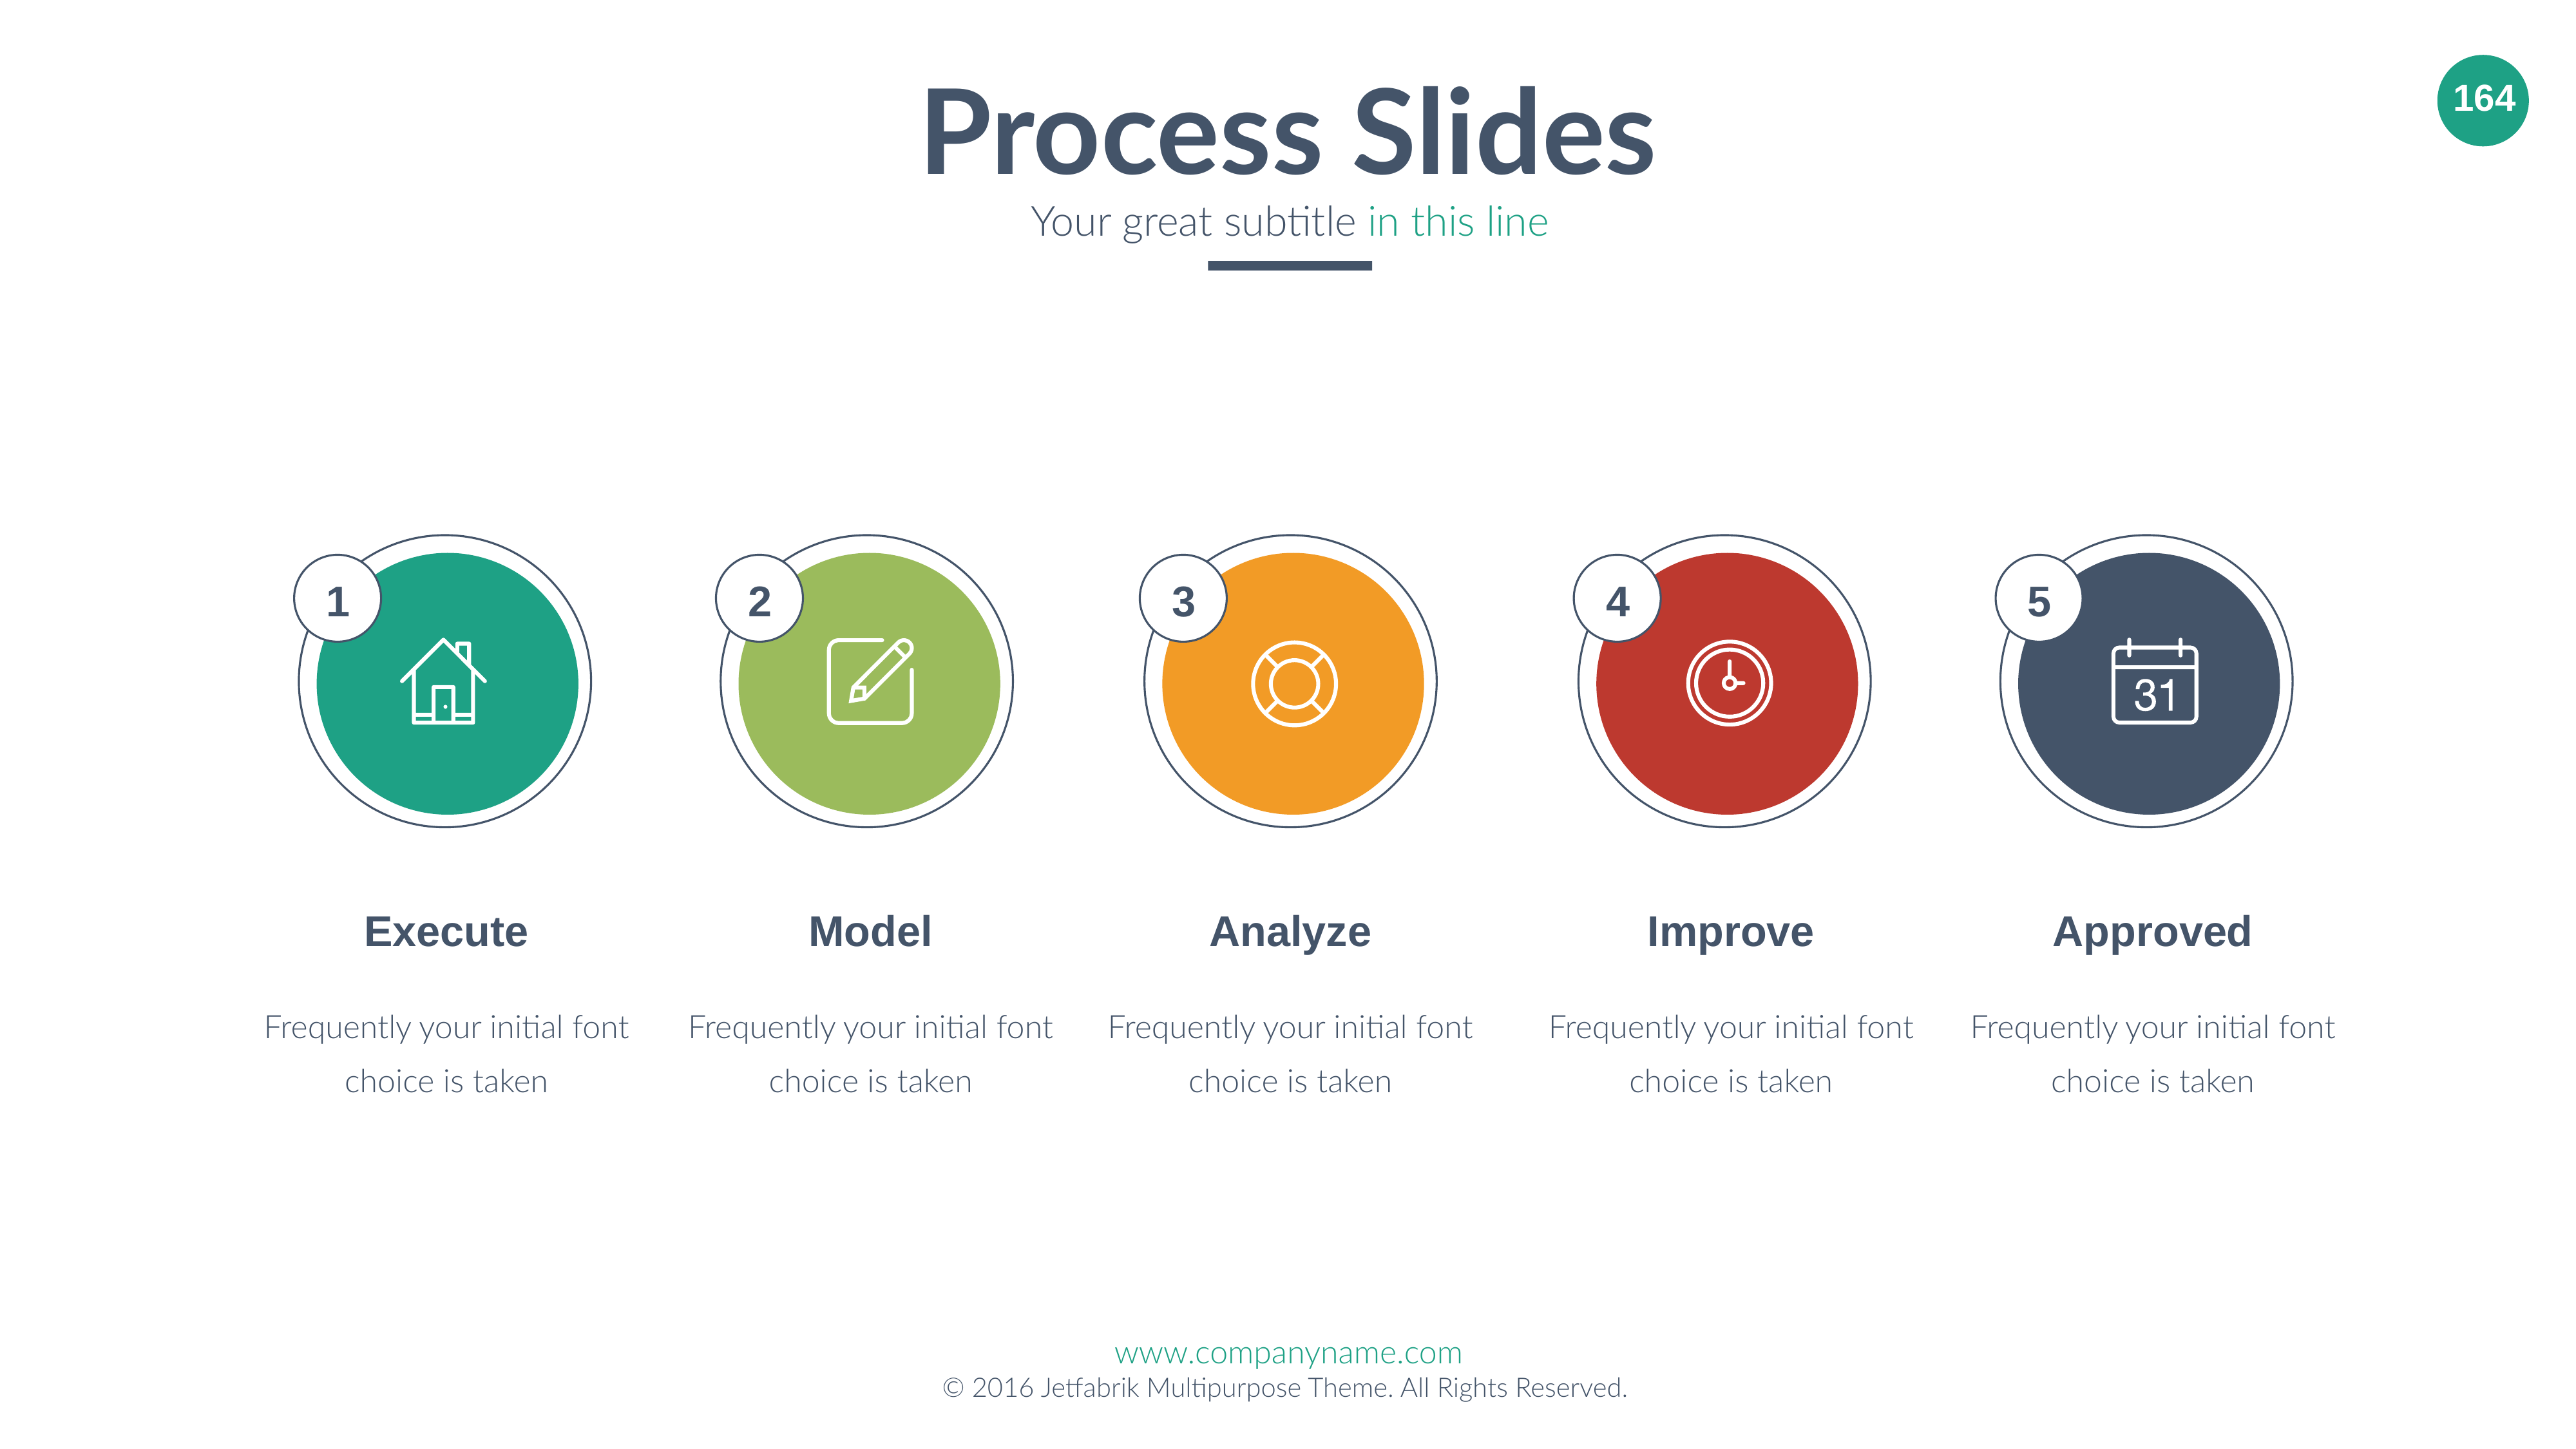

Process Slides
Your great subtitle in this line

1
2
3
4
5

Execute
Model
Analyze
Improve
Approved
Frequently your initial font choice is taken
Frequently your initial font choice is taken
Frequently your initial font choice is taken
Frequently your initial font choice is taken
Frequently your initial font choice is taken